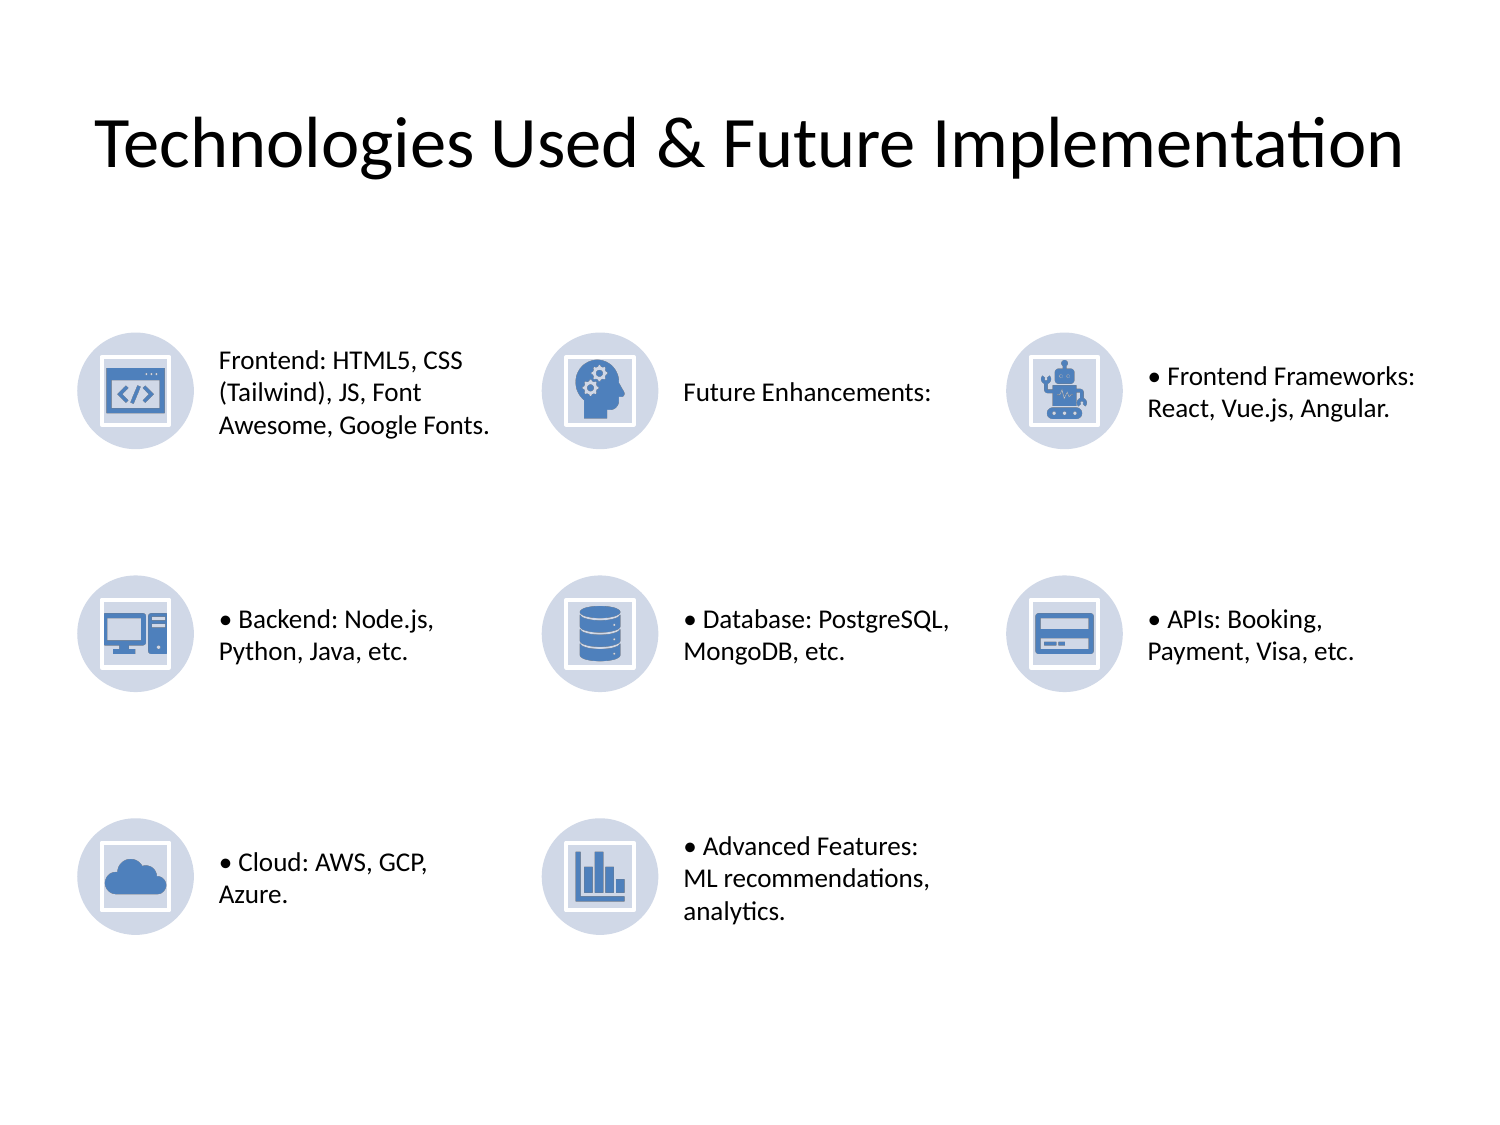

# Technologies Used & Future Implementation
Frontend: HTML5, CSS (Tailwind), JS, Font Awesome, Google Fonts.
Future Enhancements:
• Frontend Frameworks: React, Vue.js, Angular.
• Backend: Node.js, Python, Java, etc.
• Database: PostgreSQL, MongoDB, etc.
• APIs: Booking, Payment, Visa, etc.
• Cloud: AWS, GCP, Azure.
• Advanced Features: ML recommendations, analytics.